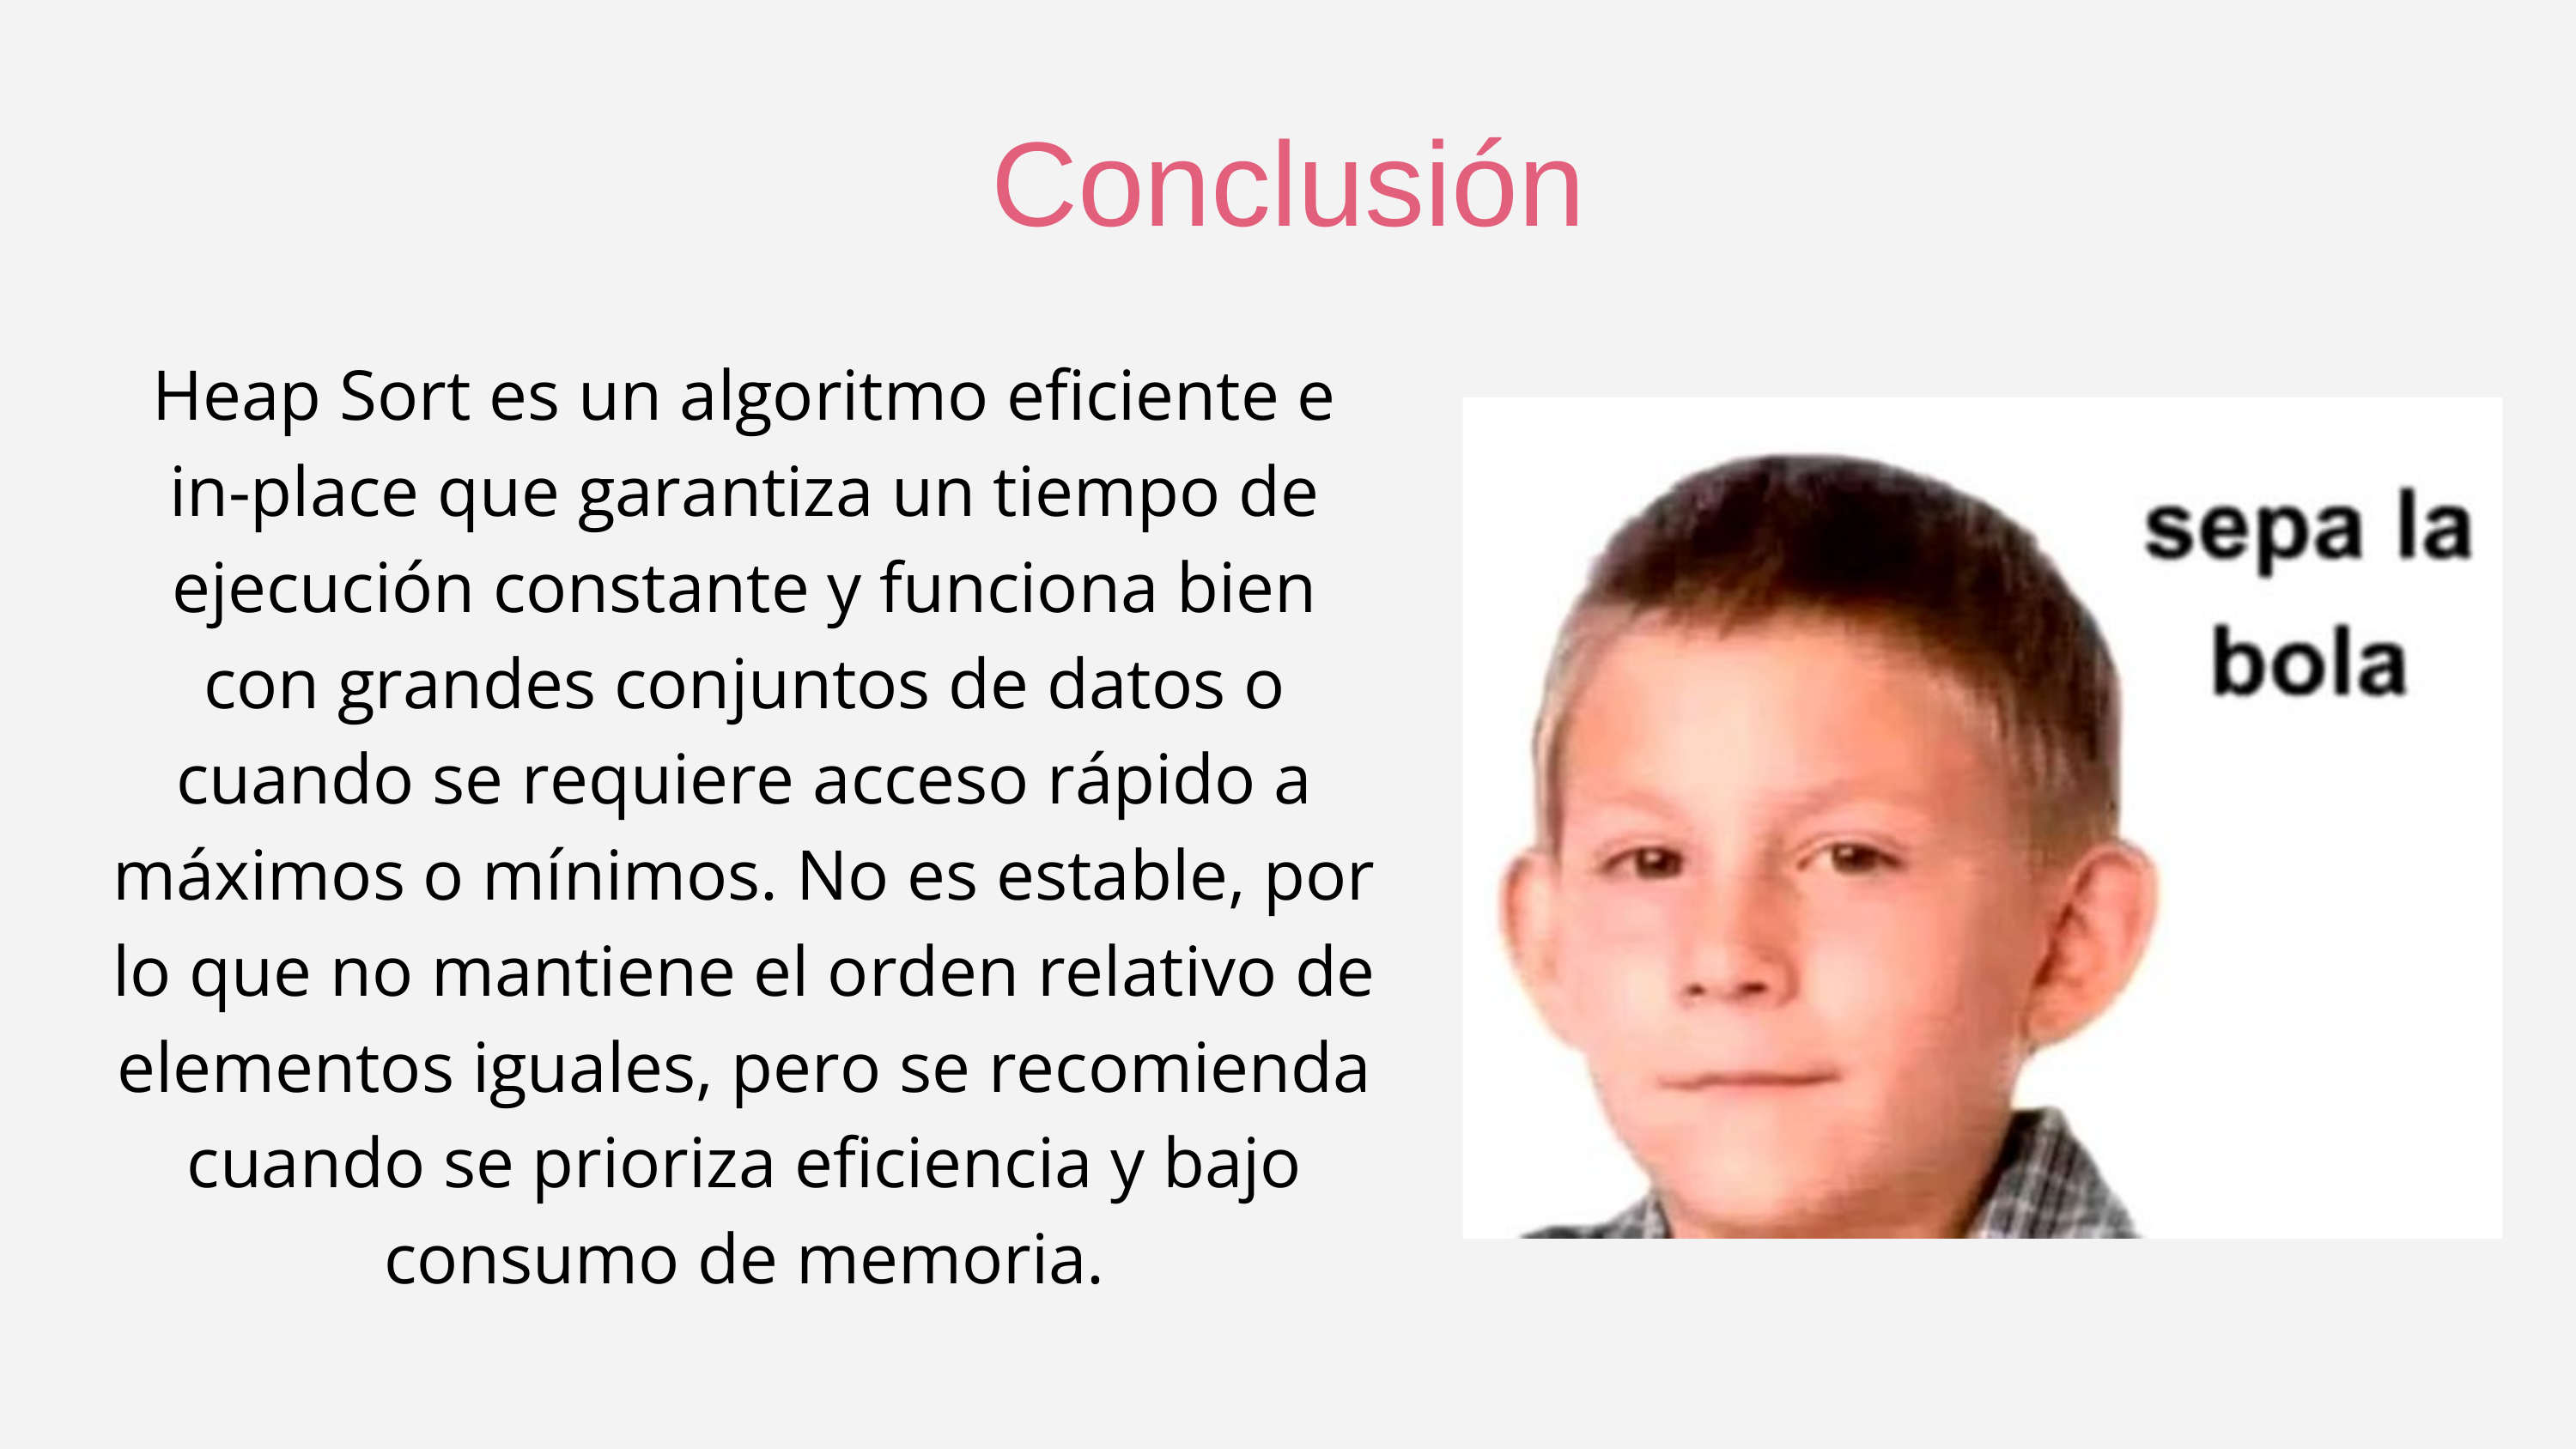

Conclusión
Heap Sort es un algoritmo eficiente e in-place que garantiza un tiempo de ejecución constante y funciona bien con grandes conjuntos de datos o cuando se requiere acceso rápido a máximos o mínimos. No es estable, por lo que no mantiene el orden relativo de elementos iguales, pero se recomienda cuando se prioriza eficiencia y bajo consumo de memoria.